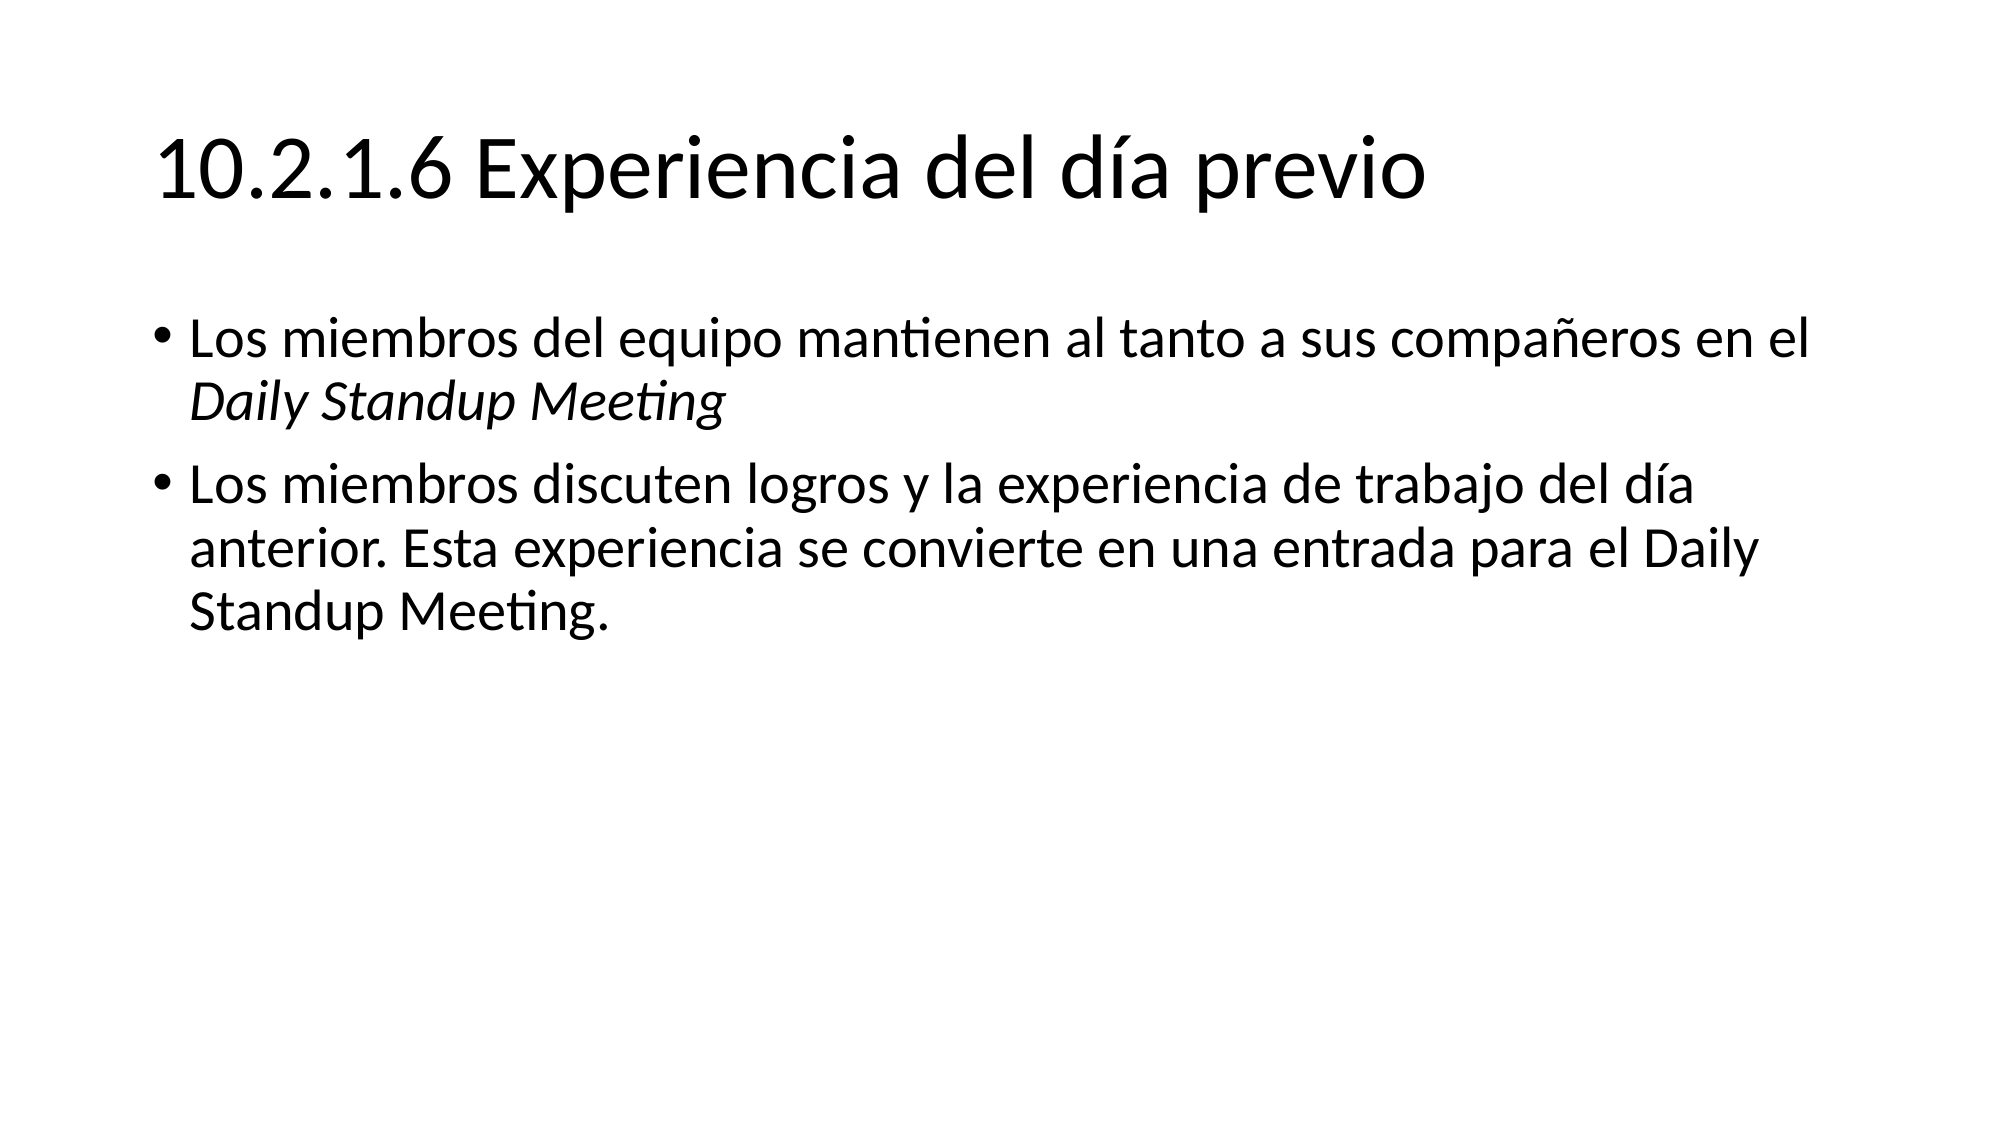

# 10.2.1.6 Experiencia del día previo
Los miembros del equipo mantienen al tanto a sus compañeros en el Daily Standup Meeting
Los miembros discuten logros y la experiencia de trabajo del día anterior. Esta experiencia se convierte en una entrada para el Daily Standup Meeting.